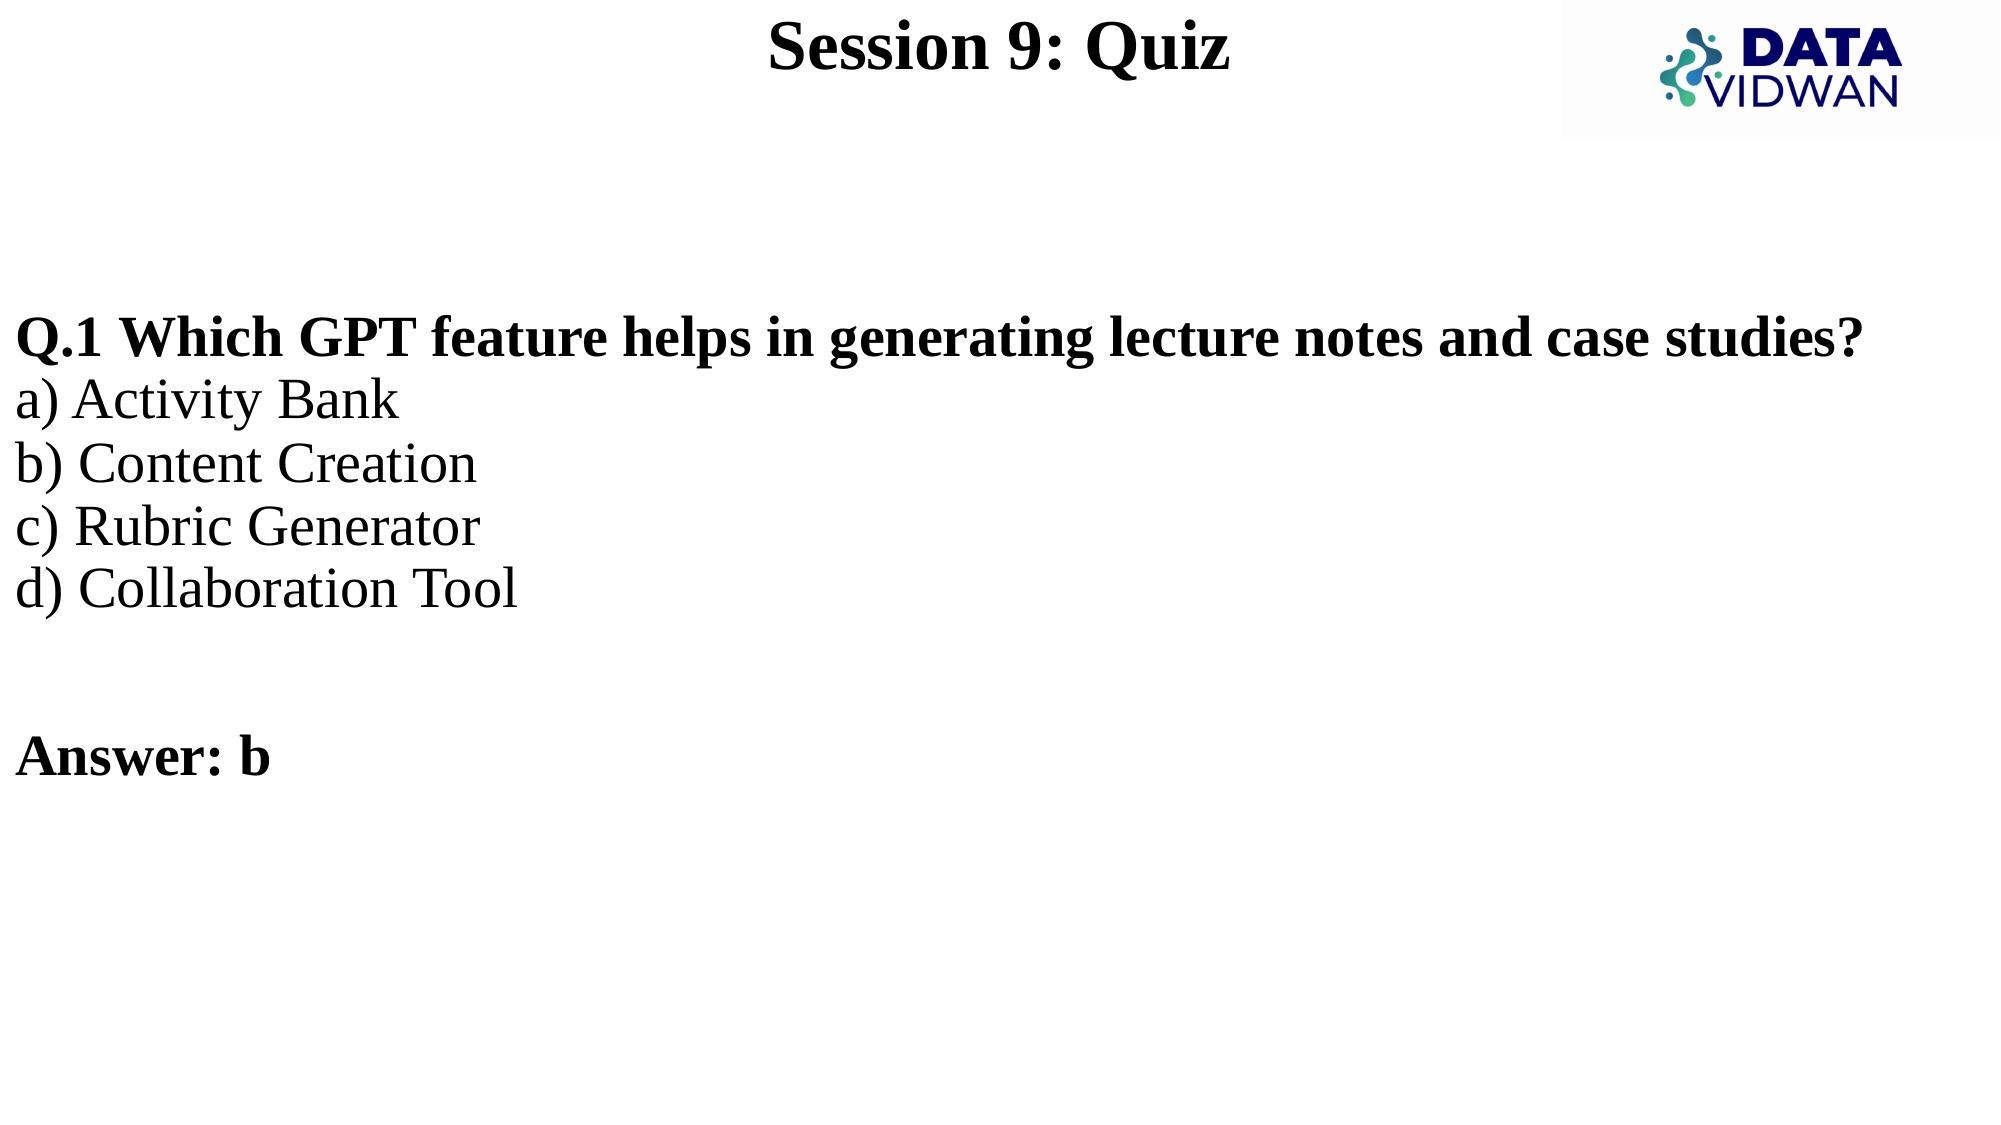

# Session 9: Quiz

Q.1 Which GPT feature helps in generating lecture notes and case studies?
a) Activity Bank
b) Content Creation
c) Rubric Generator
d) Collaboration Tool

Answer: b